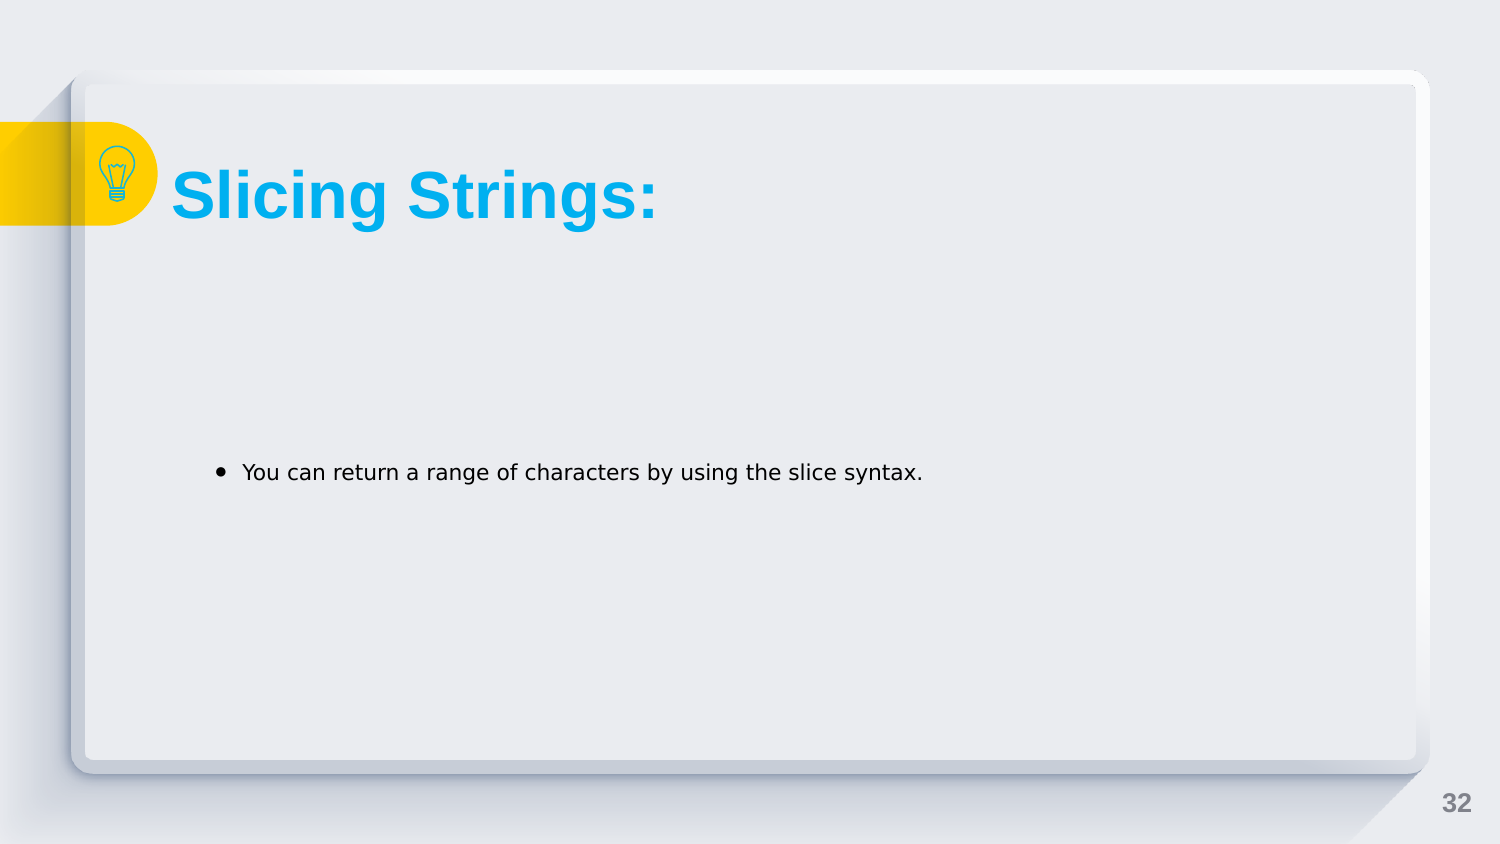

# Slicing Strings:
You can return a range of characters by using the slice syntax.
32